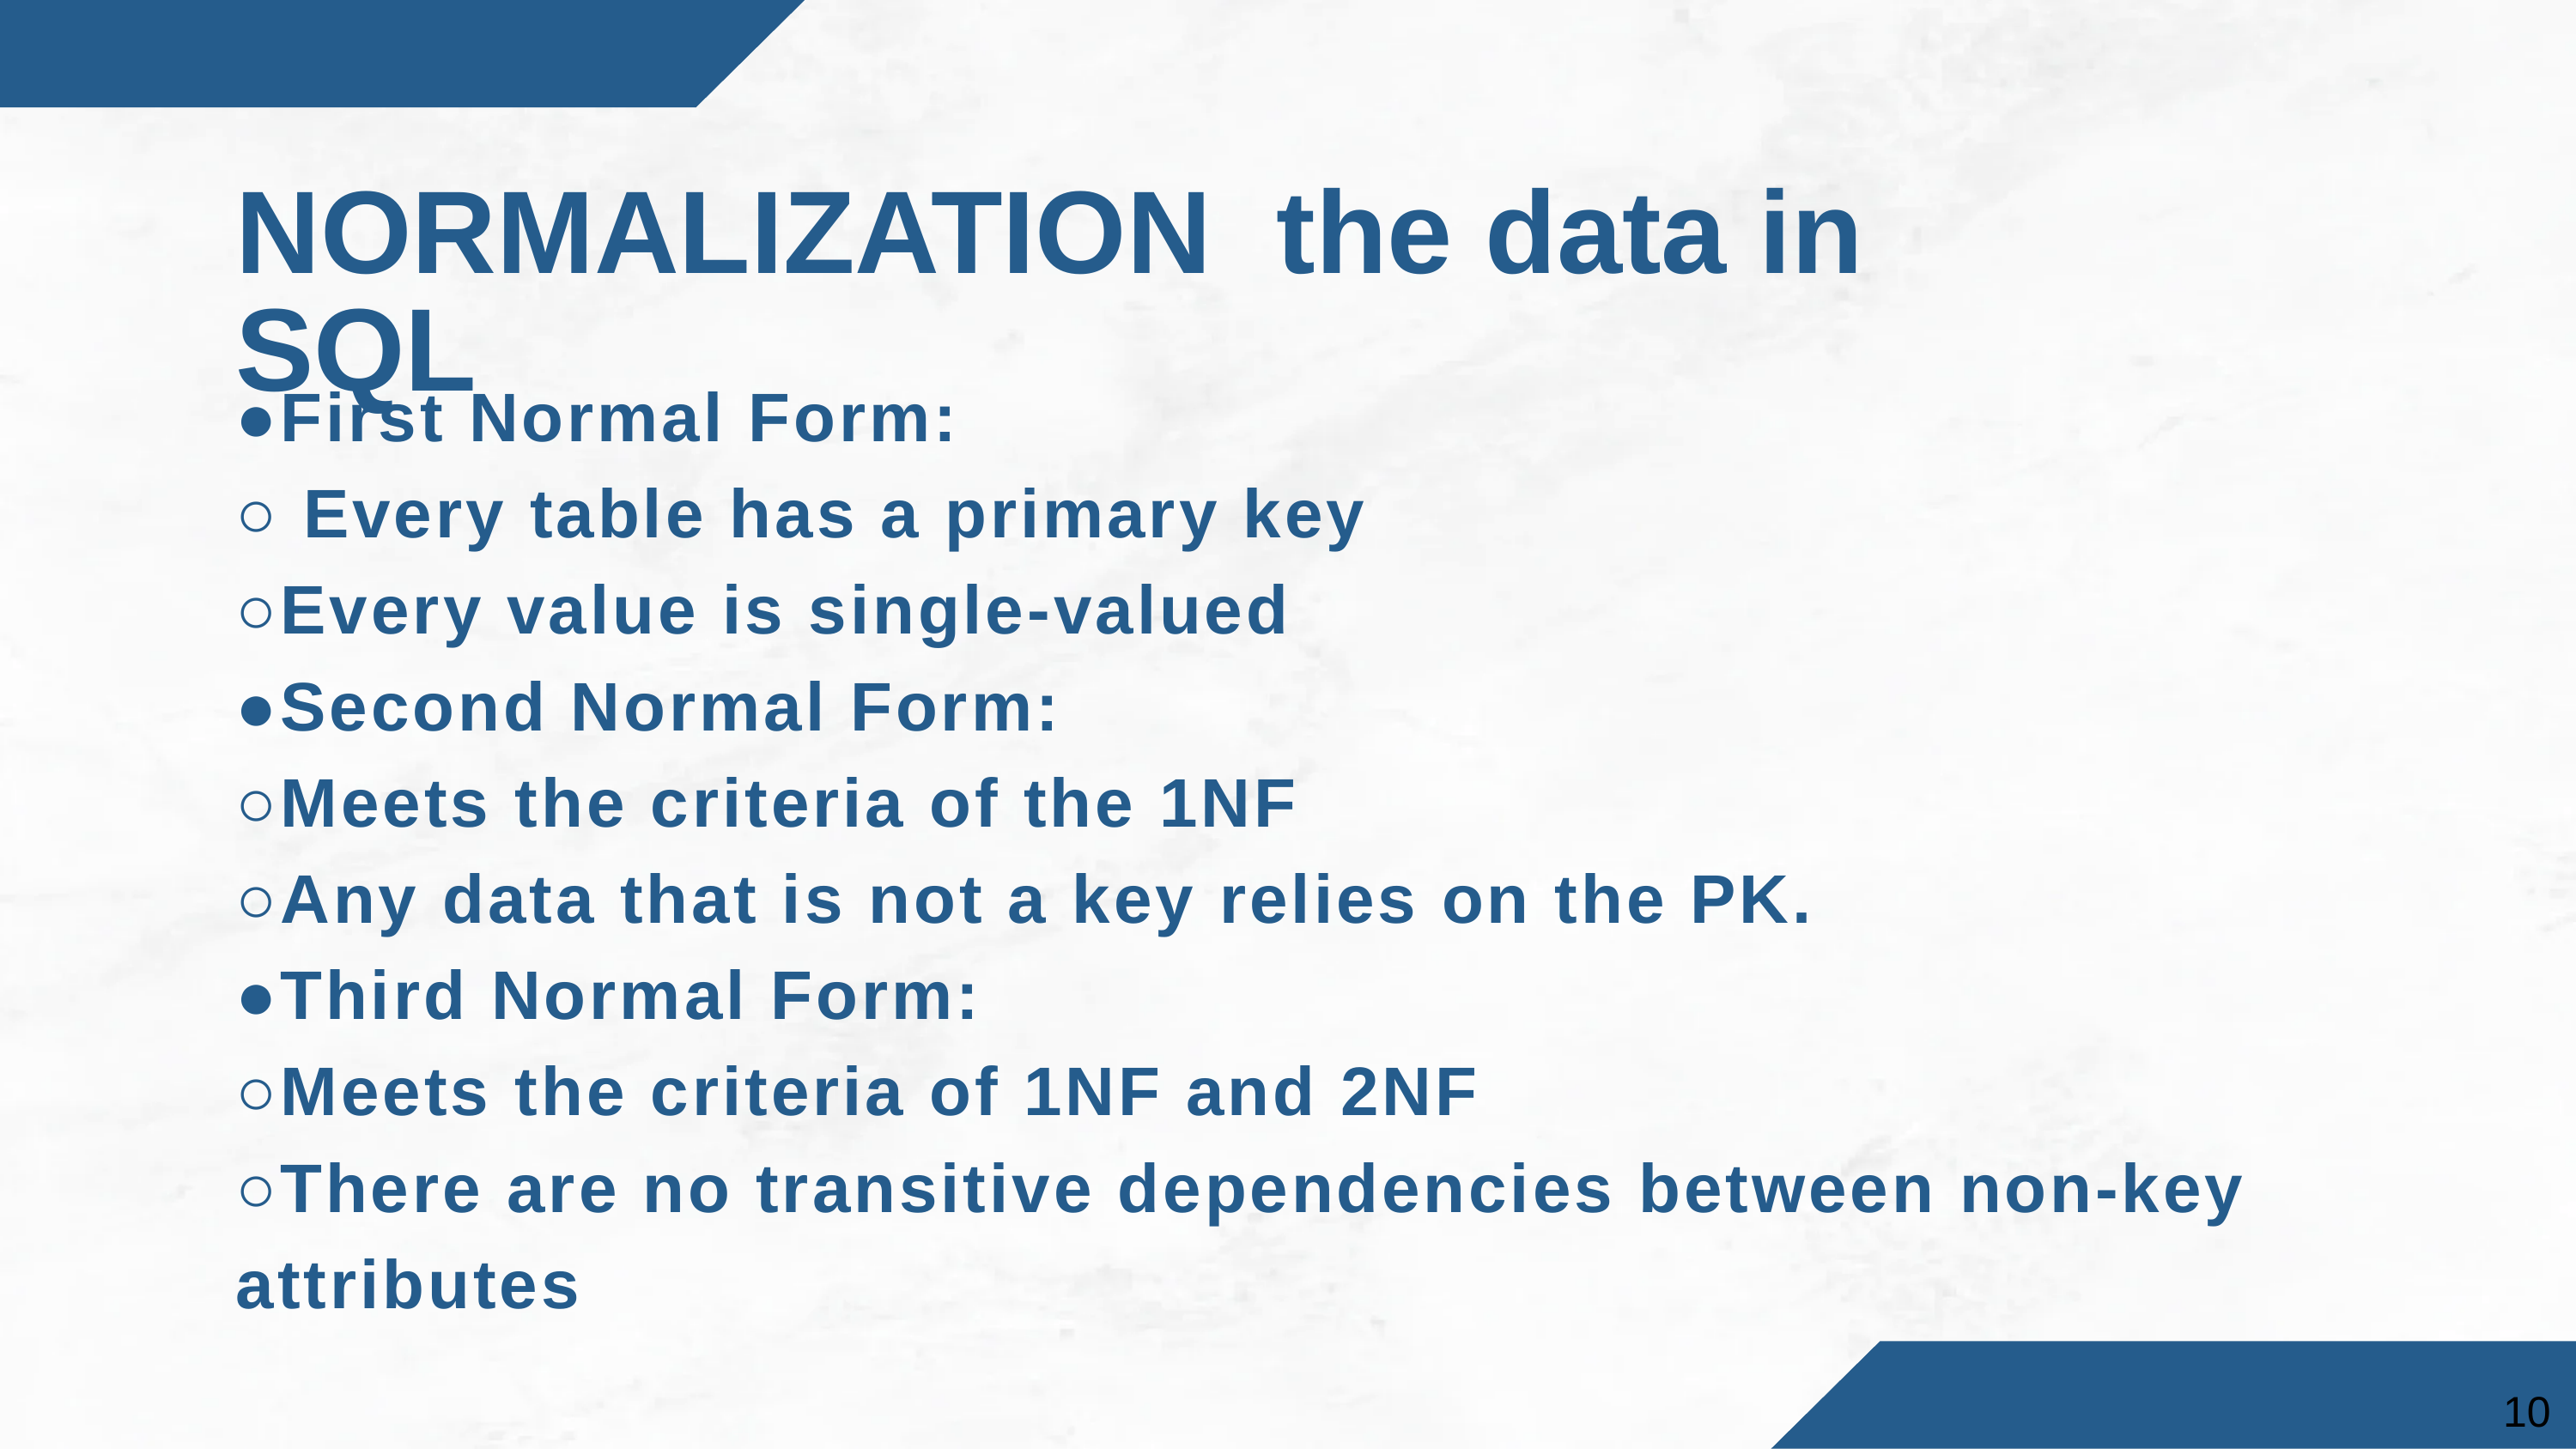

NORMALIZATION  the data in SQL

●First Normal Form:
○ Every table has a primary key
○Every value is single-valued
●Second Normal Form:
○Meets the criteria of the 1NF
○Any data that is not a key relies on the PK.
●Third Normal Form:
○Meets the criteria of 1NF and 2NF
○There are no transitive dependencies between non-key attributes

10